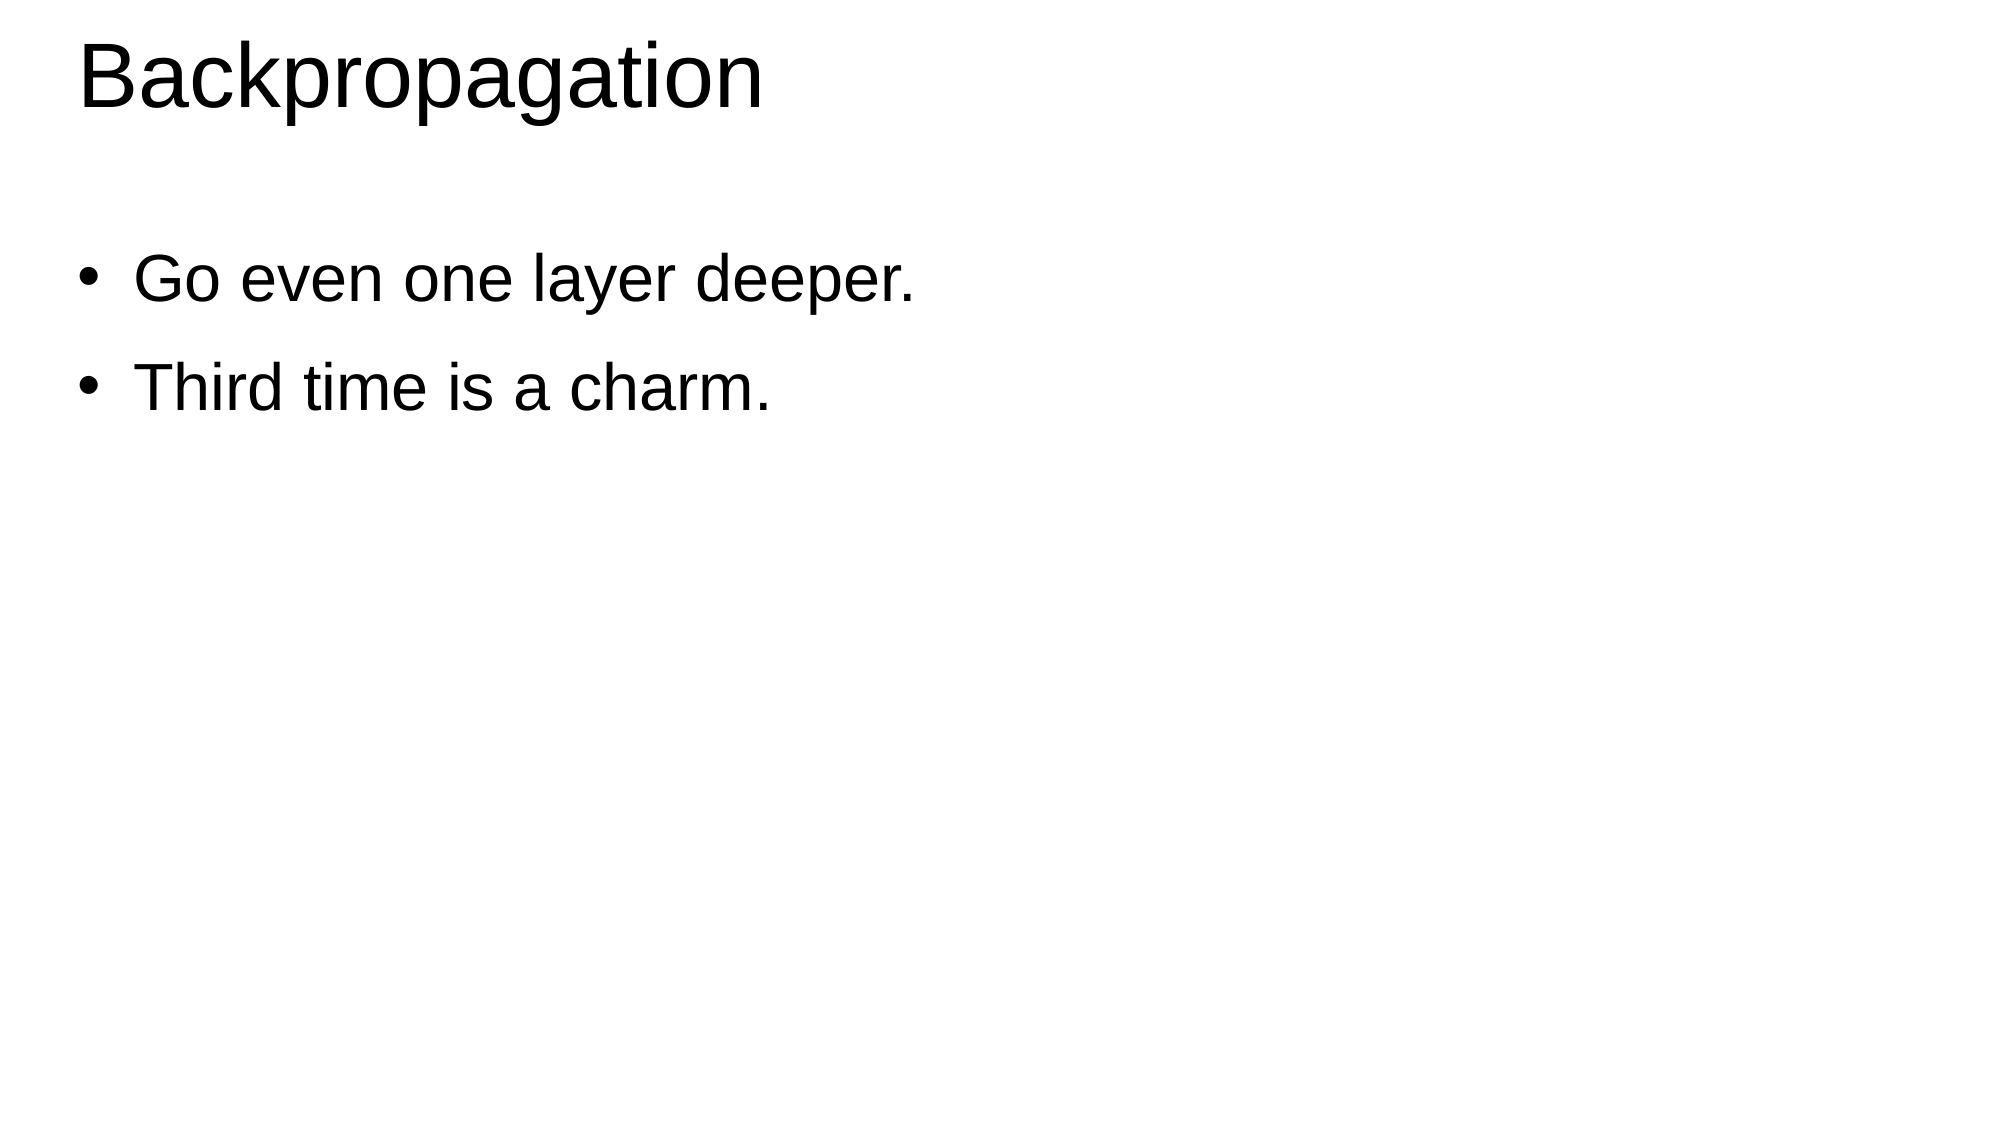

# Backpropagation
Go even one layer deeper.
Third time is a charm.